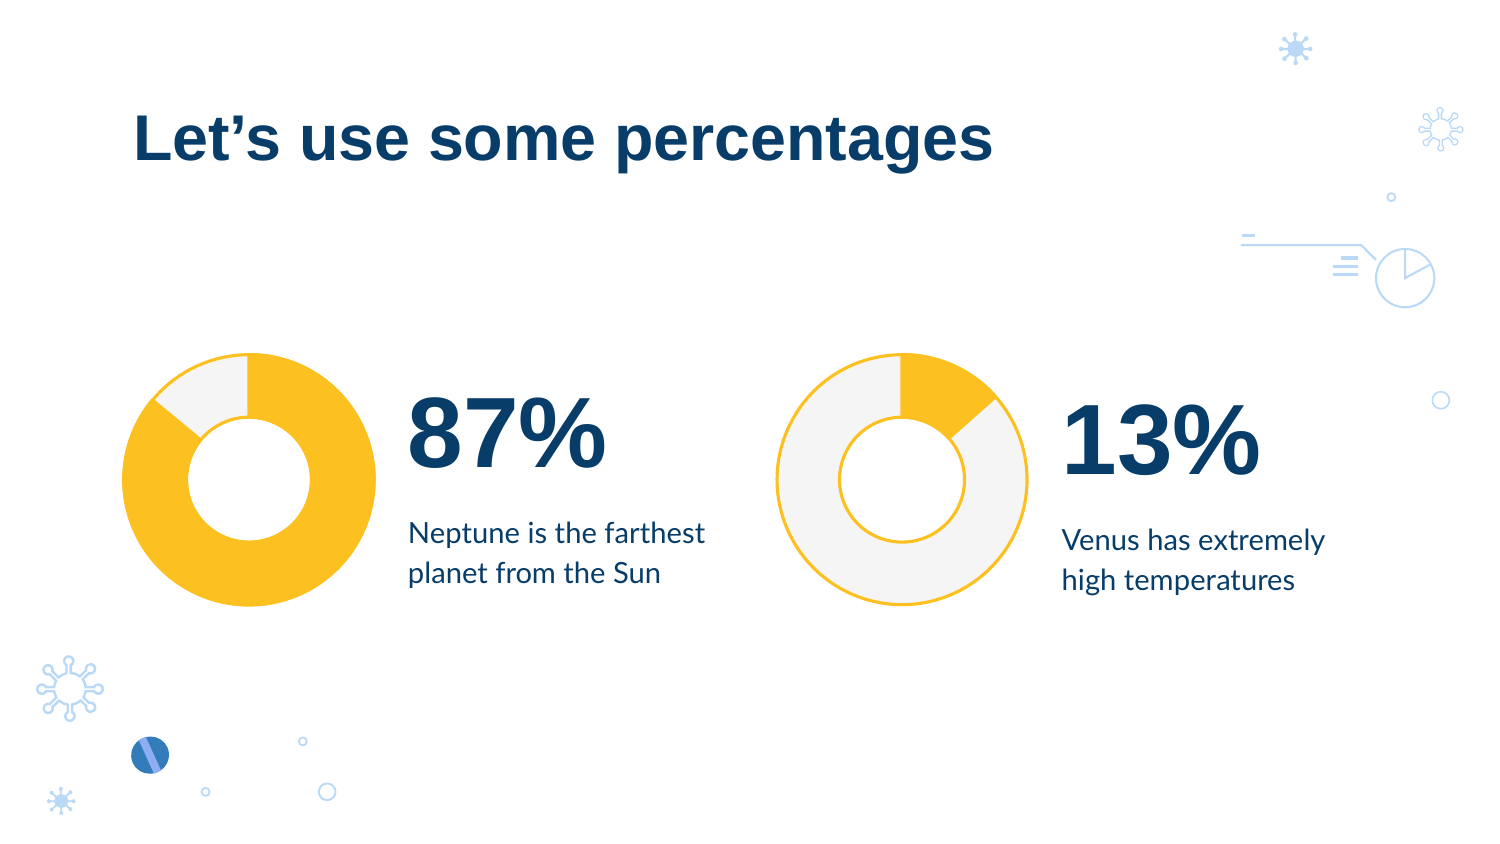

Let’s use some percentages

# 87%
13%
Neptune is the farthest planet from the Sun
Venus has extremely high temperatures